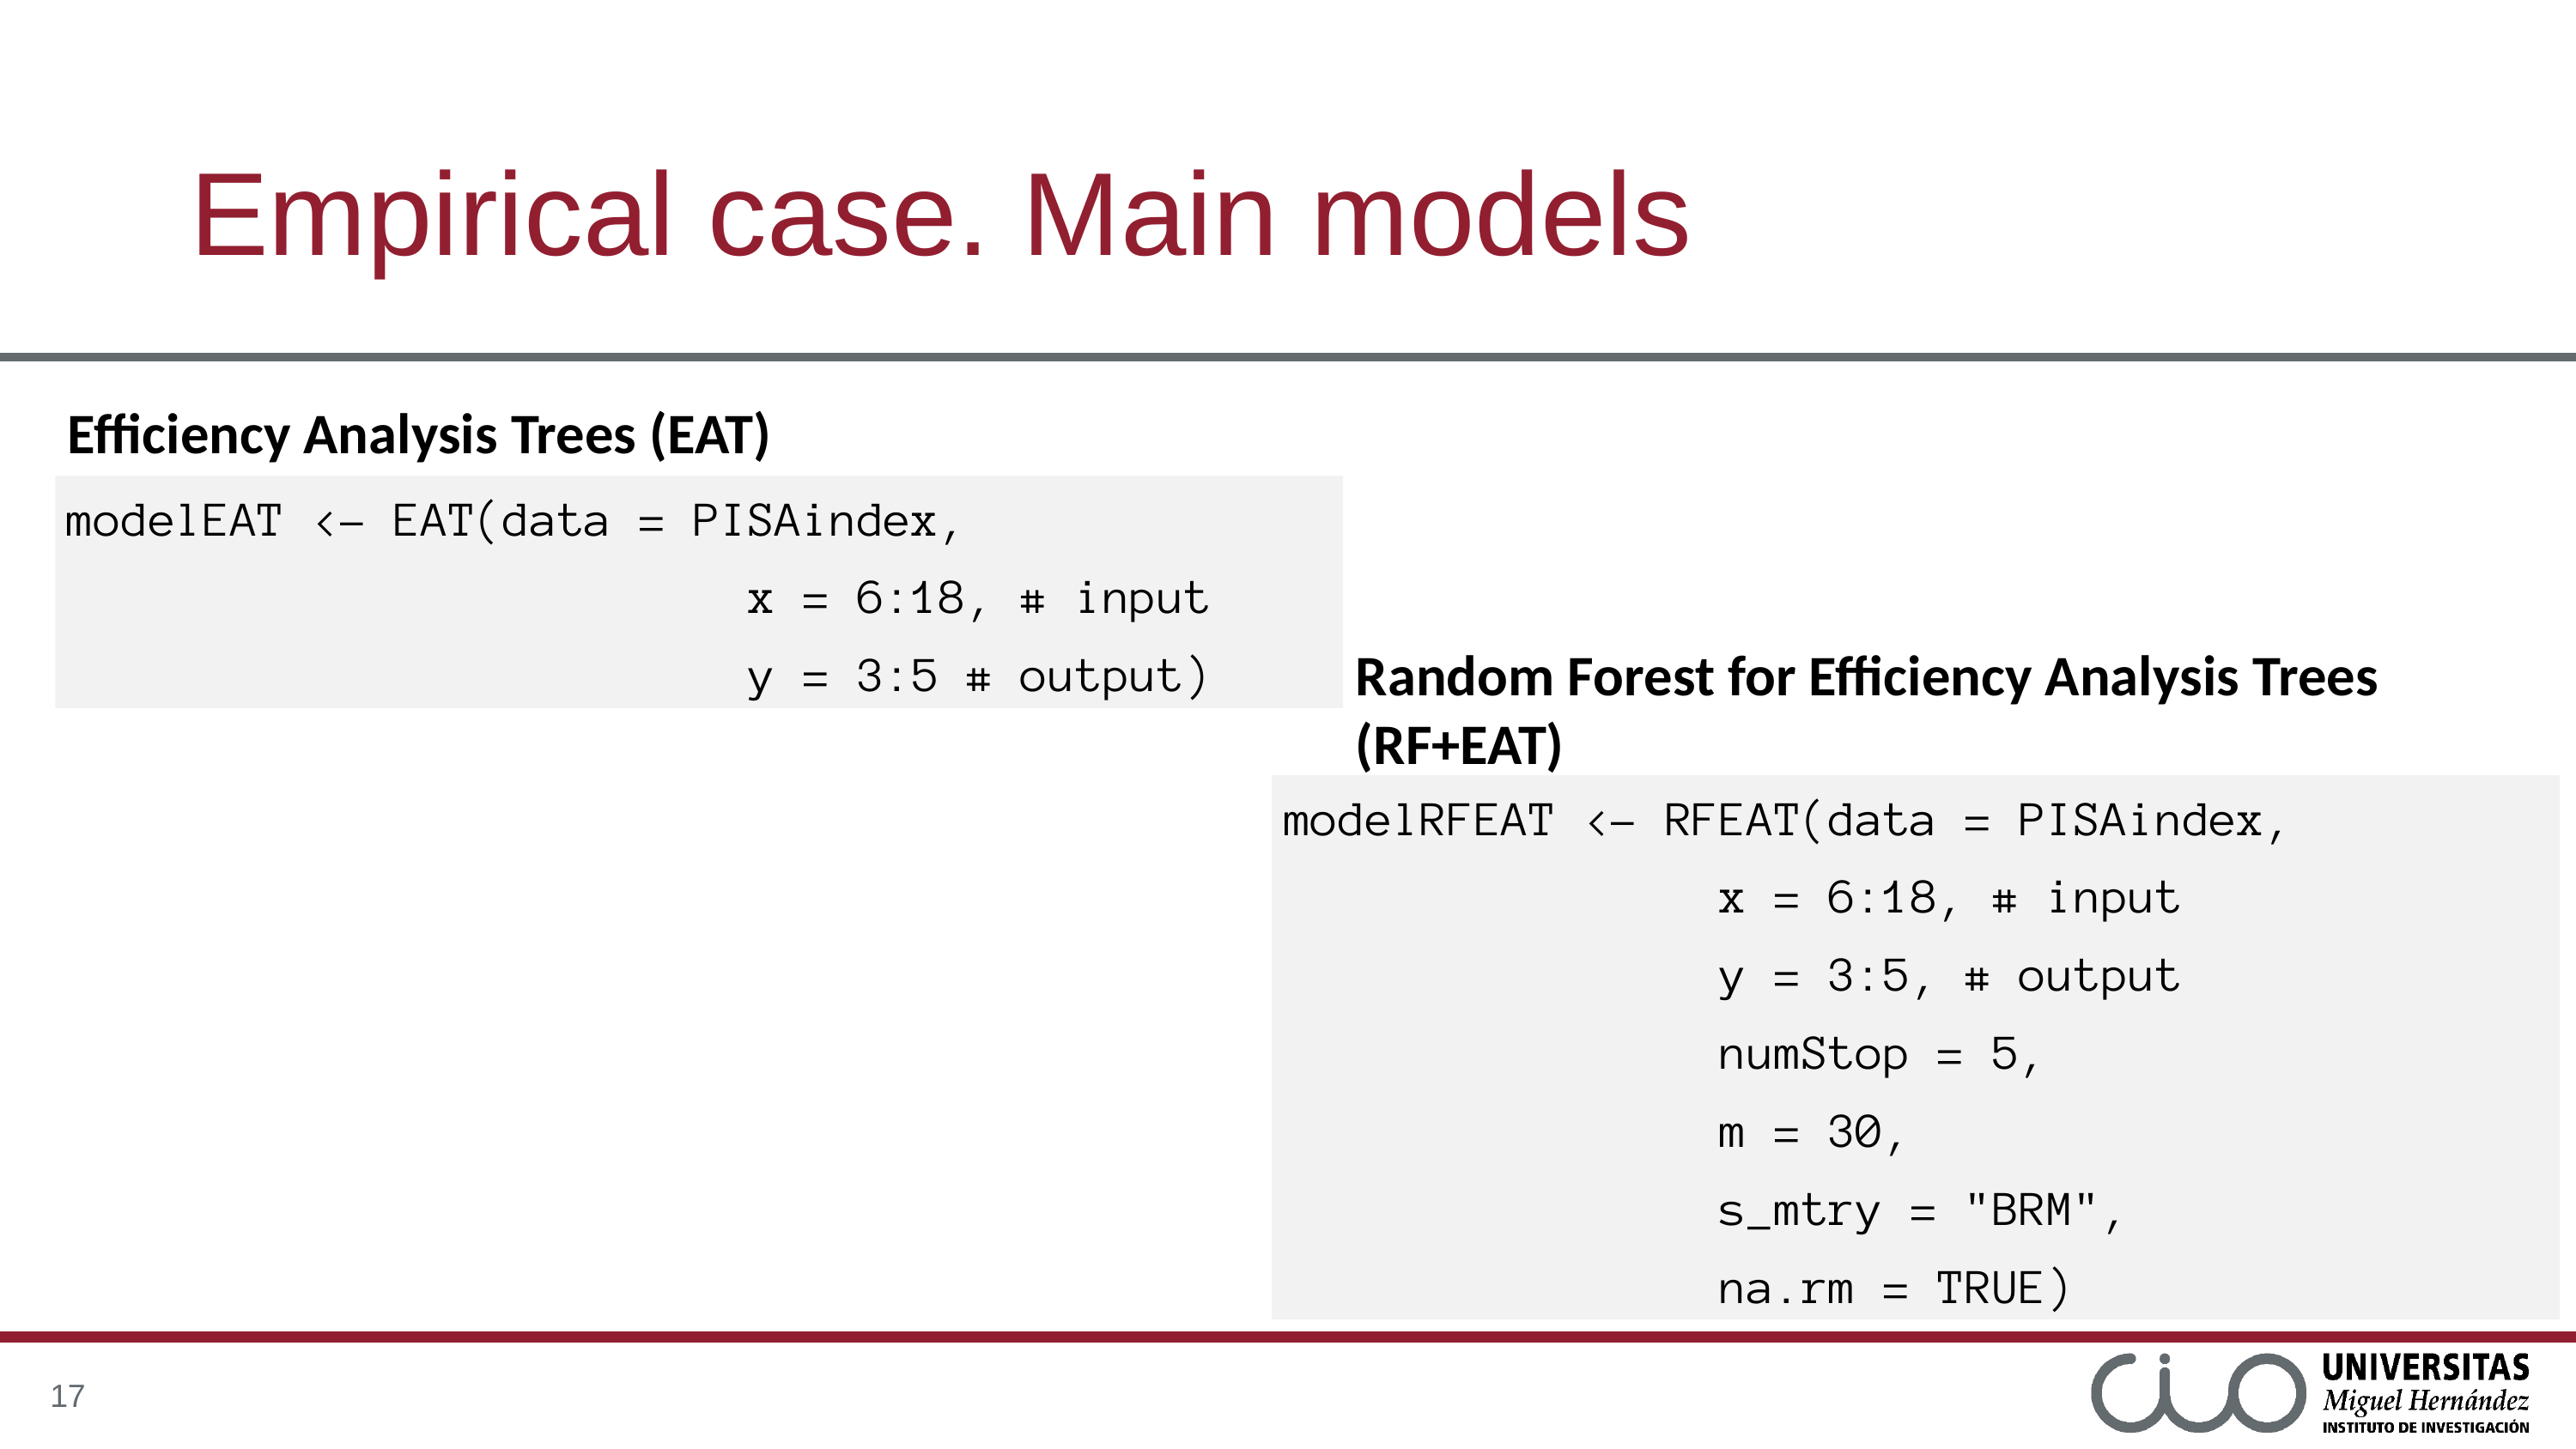

# Empirical case. Main models
Efficiency Analysis Trees (EAT)
modelEAT <- EAT(data = PISAindex,
                         x = 6:18, # input
                         y = 3:5 # output)
Random Forest for Efficiency Analysis Trees (RF+EAT)
modelRFEAT <- RFEAT(data = PISAindex,
                x = 6:18, # input
                y = 3:5, # output
                numStop = 5,
                m = 30,
                s_mtry = "BRM",
                na.rm = TRUE)
17